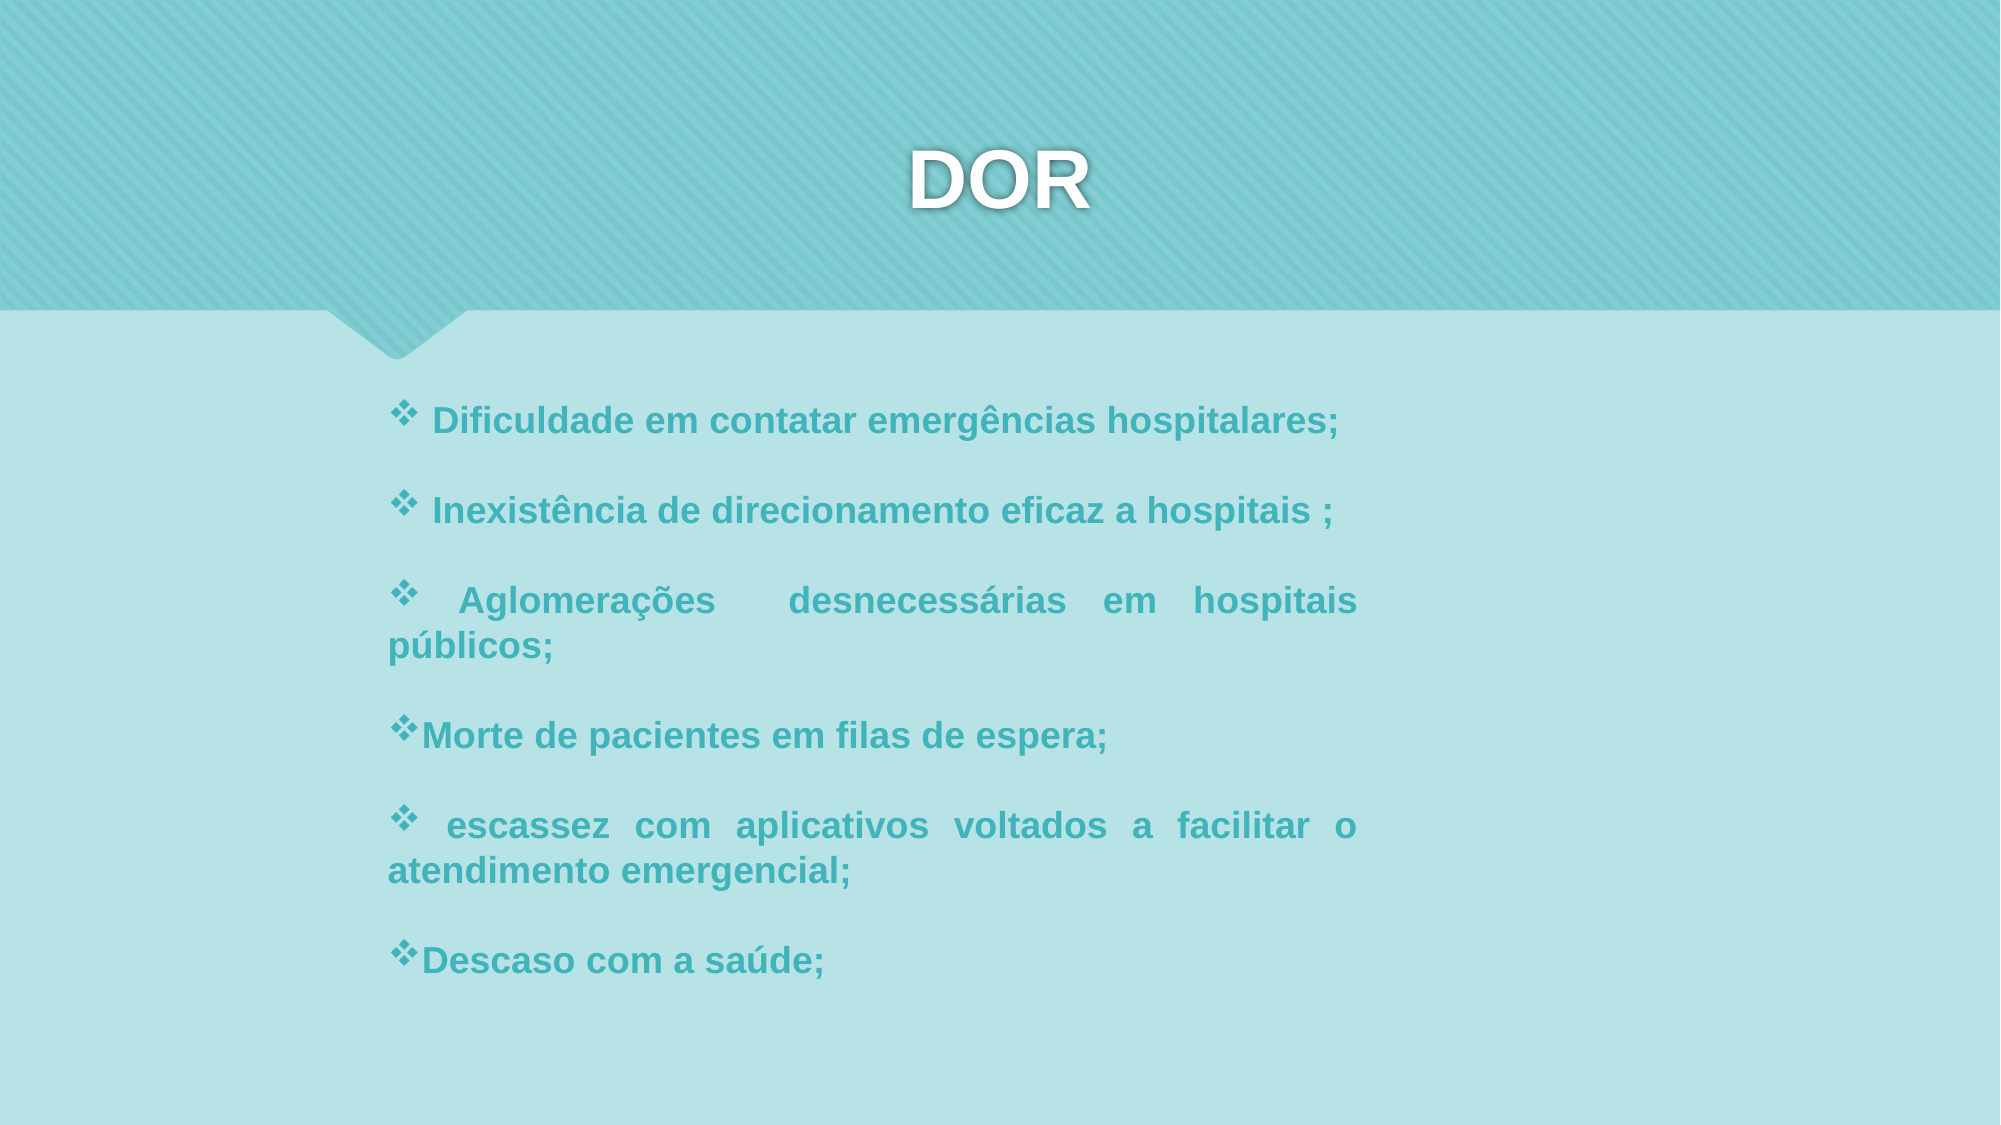

# DOR
 Dificuldade em contatar emergências hospitalares;

 Inexistência de direcionamento eficaz a hospitais ;

 Aglomerações  desnecessárias em hospitais públicos;

Morte de pacientes em filas de espera;

 escassez com aplicativos voltados a facilitar o atendimento emergencial;

Descaso com a saúde;